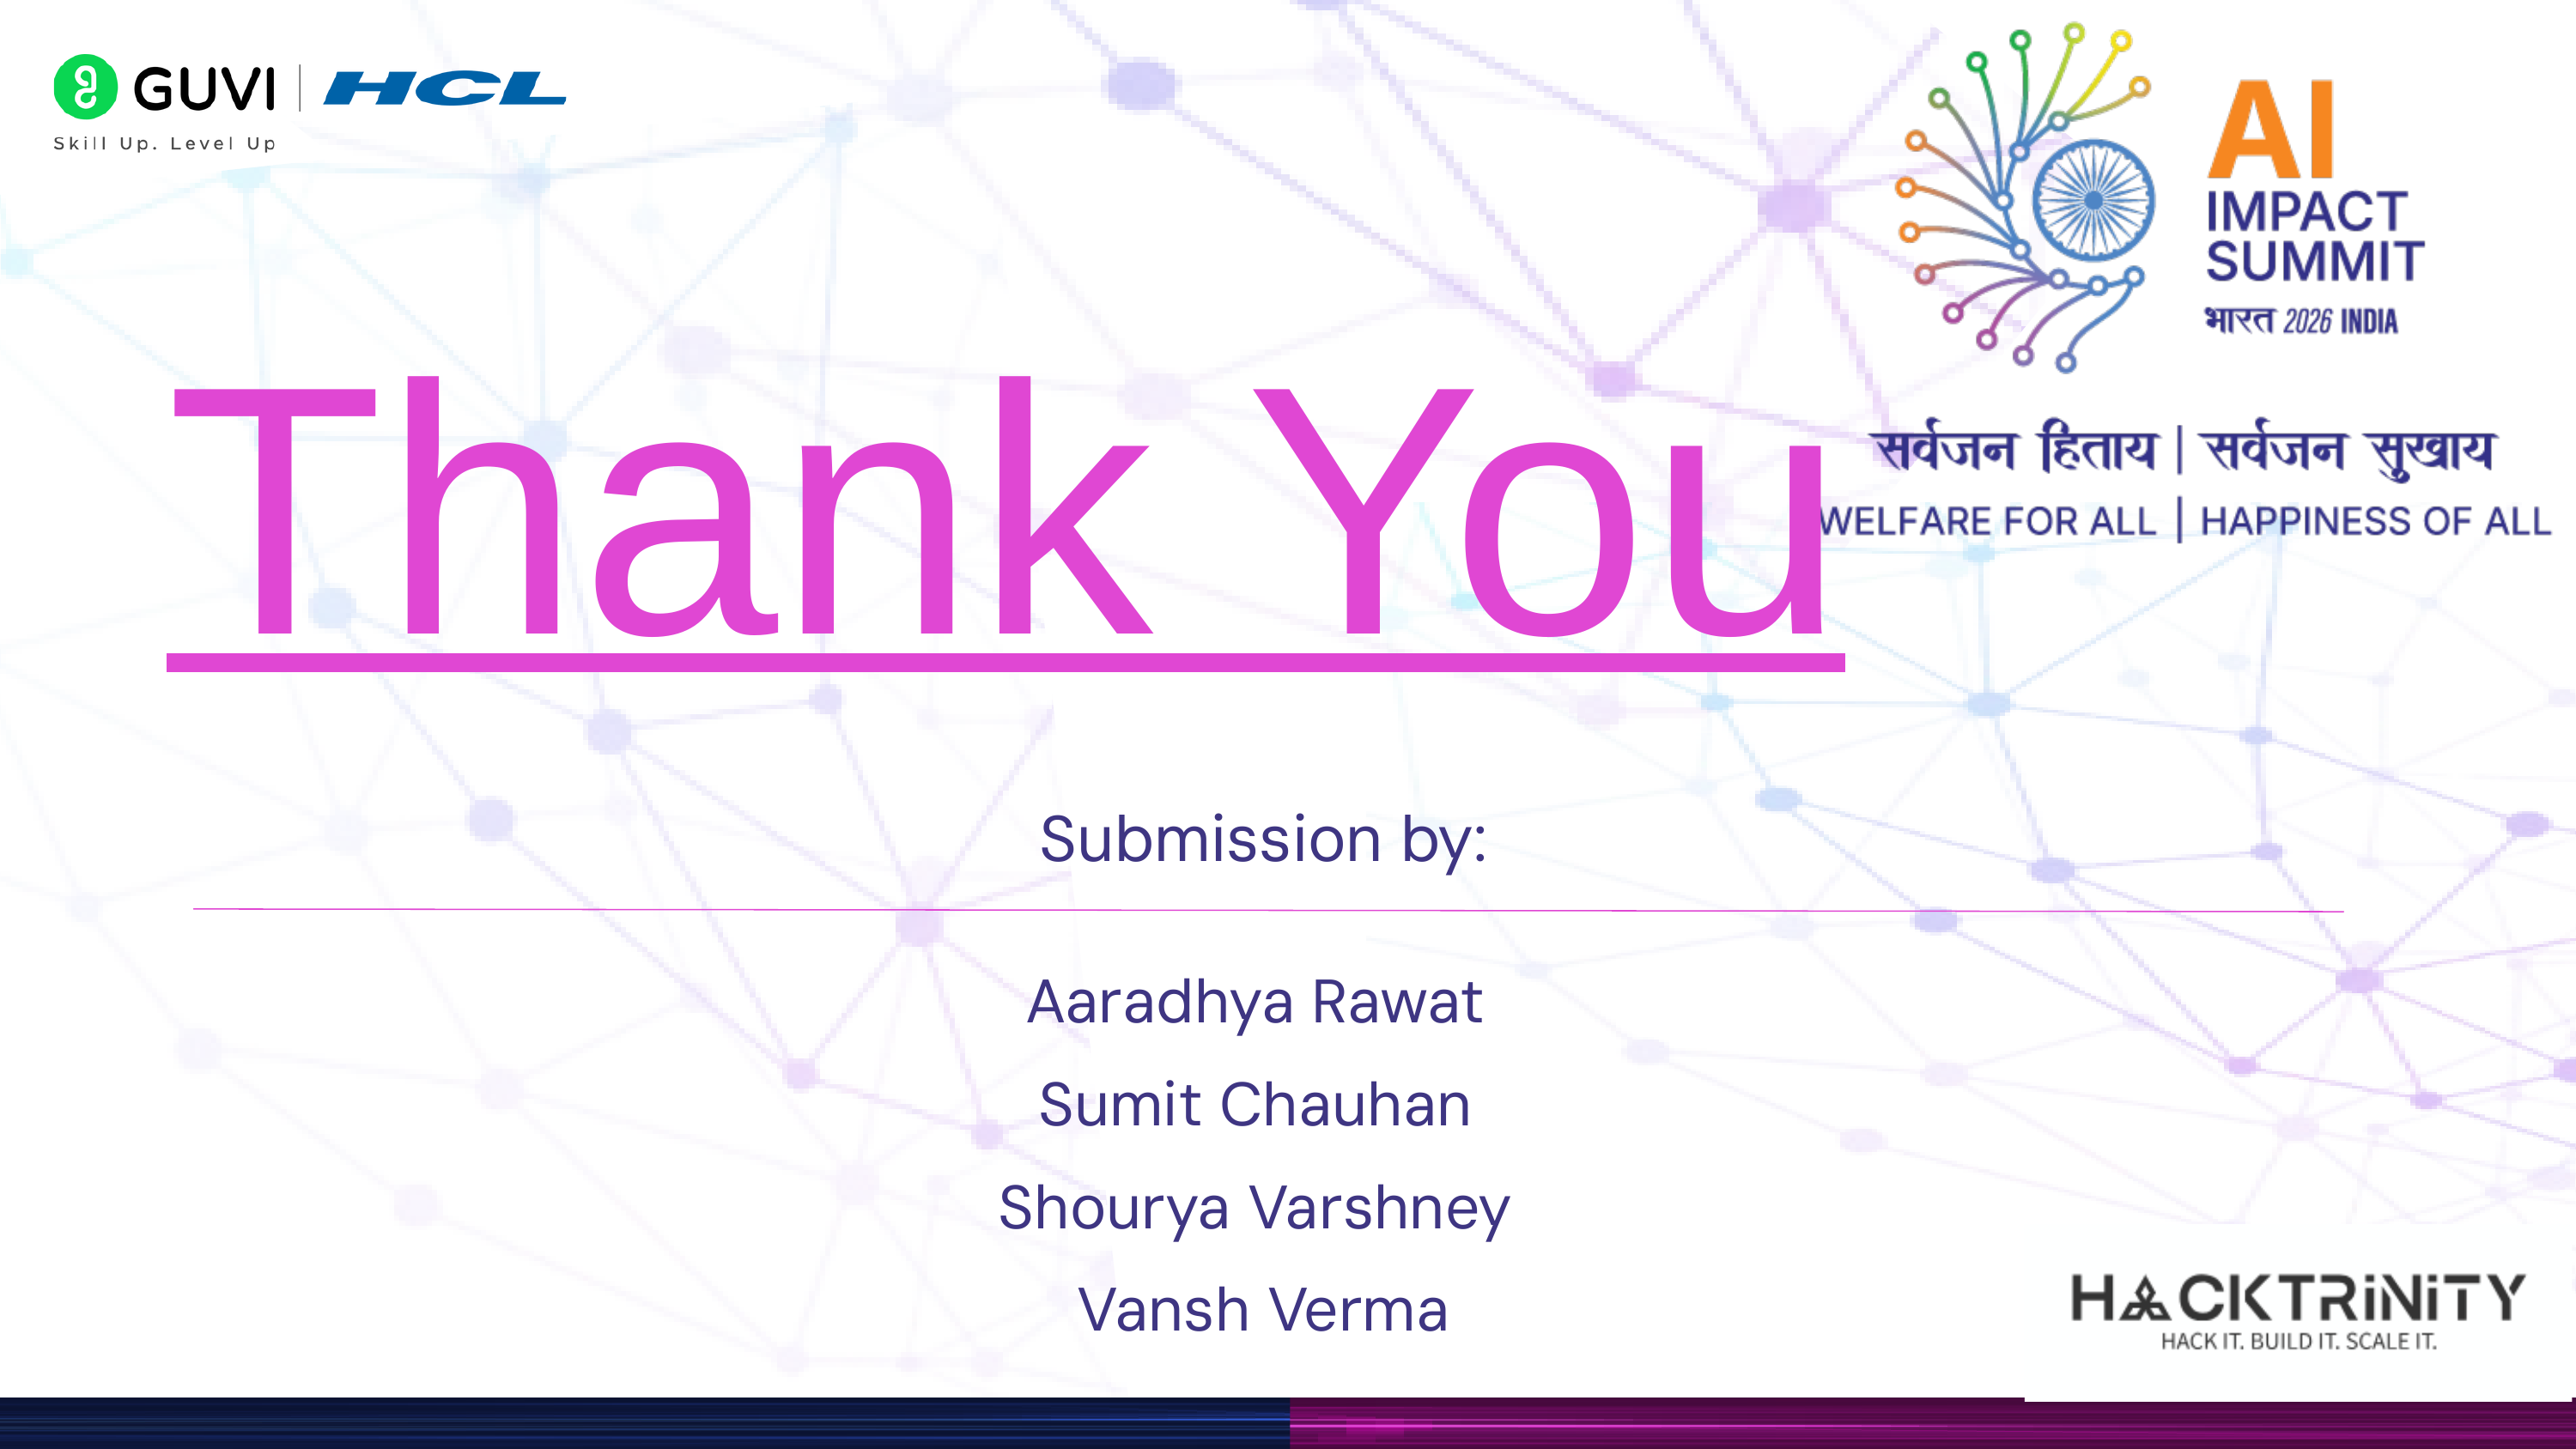

Thank You

Submission by:

Aaradhya Rawat
Sumit Chauhan
Shourya Varshney
Vansh Verma